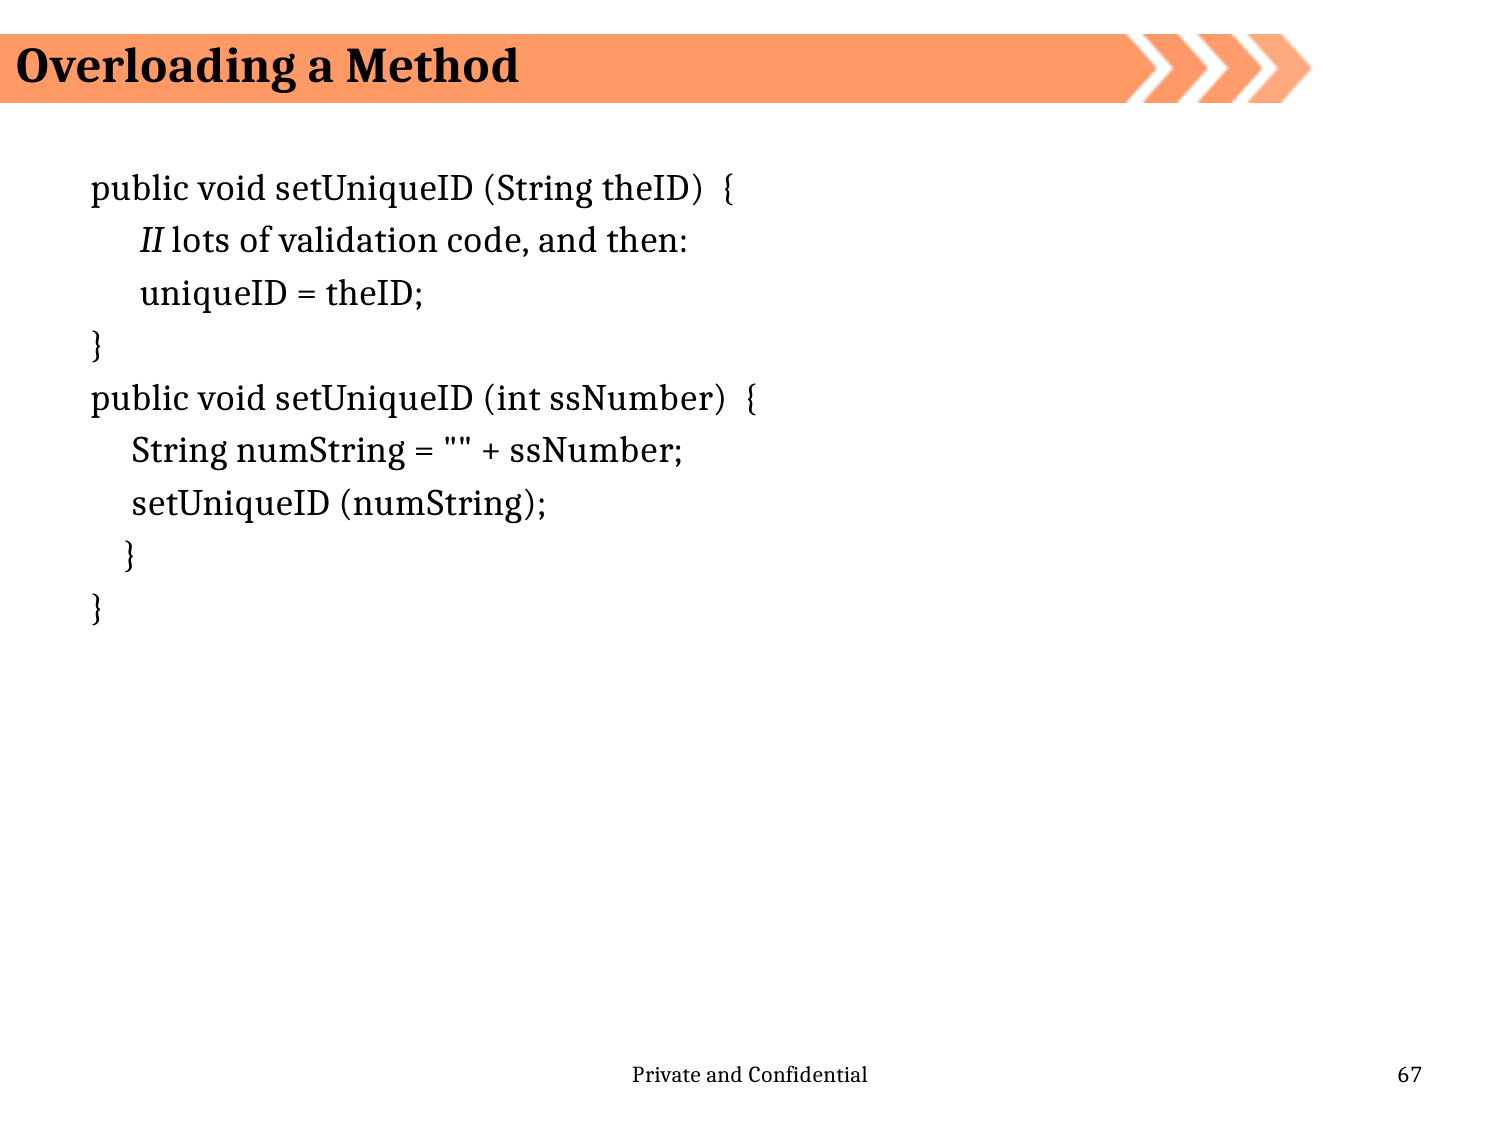

Overloading a Method
public void setUniqueID (String theID)  {
      II lots of validation code, and then:
      uniqueID = theID;
}
public void setUniqueID (int ssNumber)  {
     String numString = "" + ssNumber;
     setUniqueID (numString);
    }
}